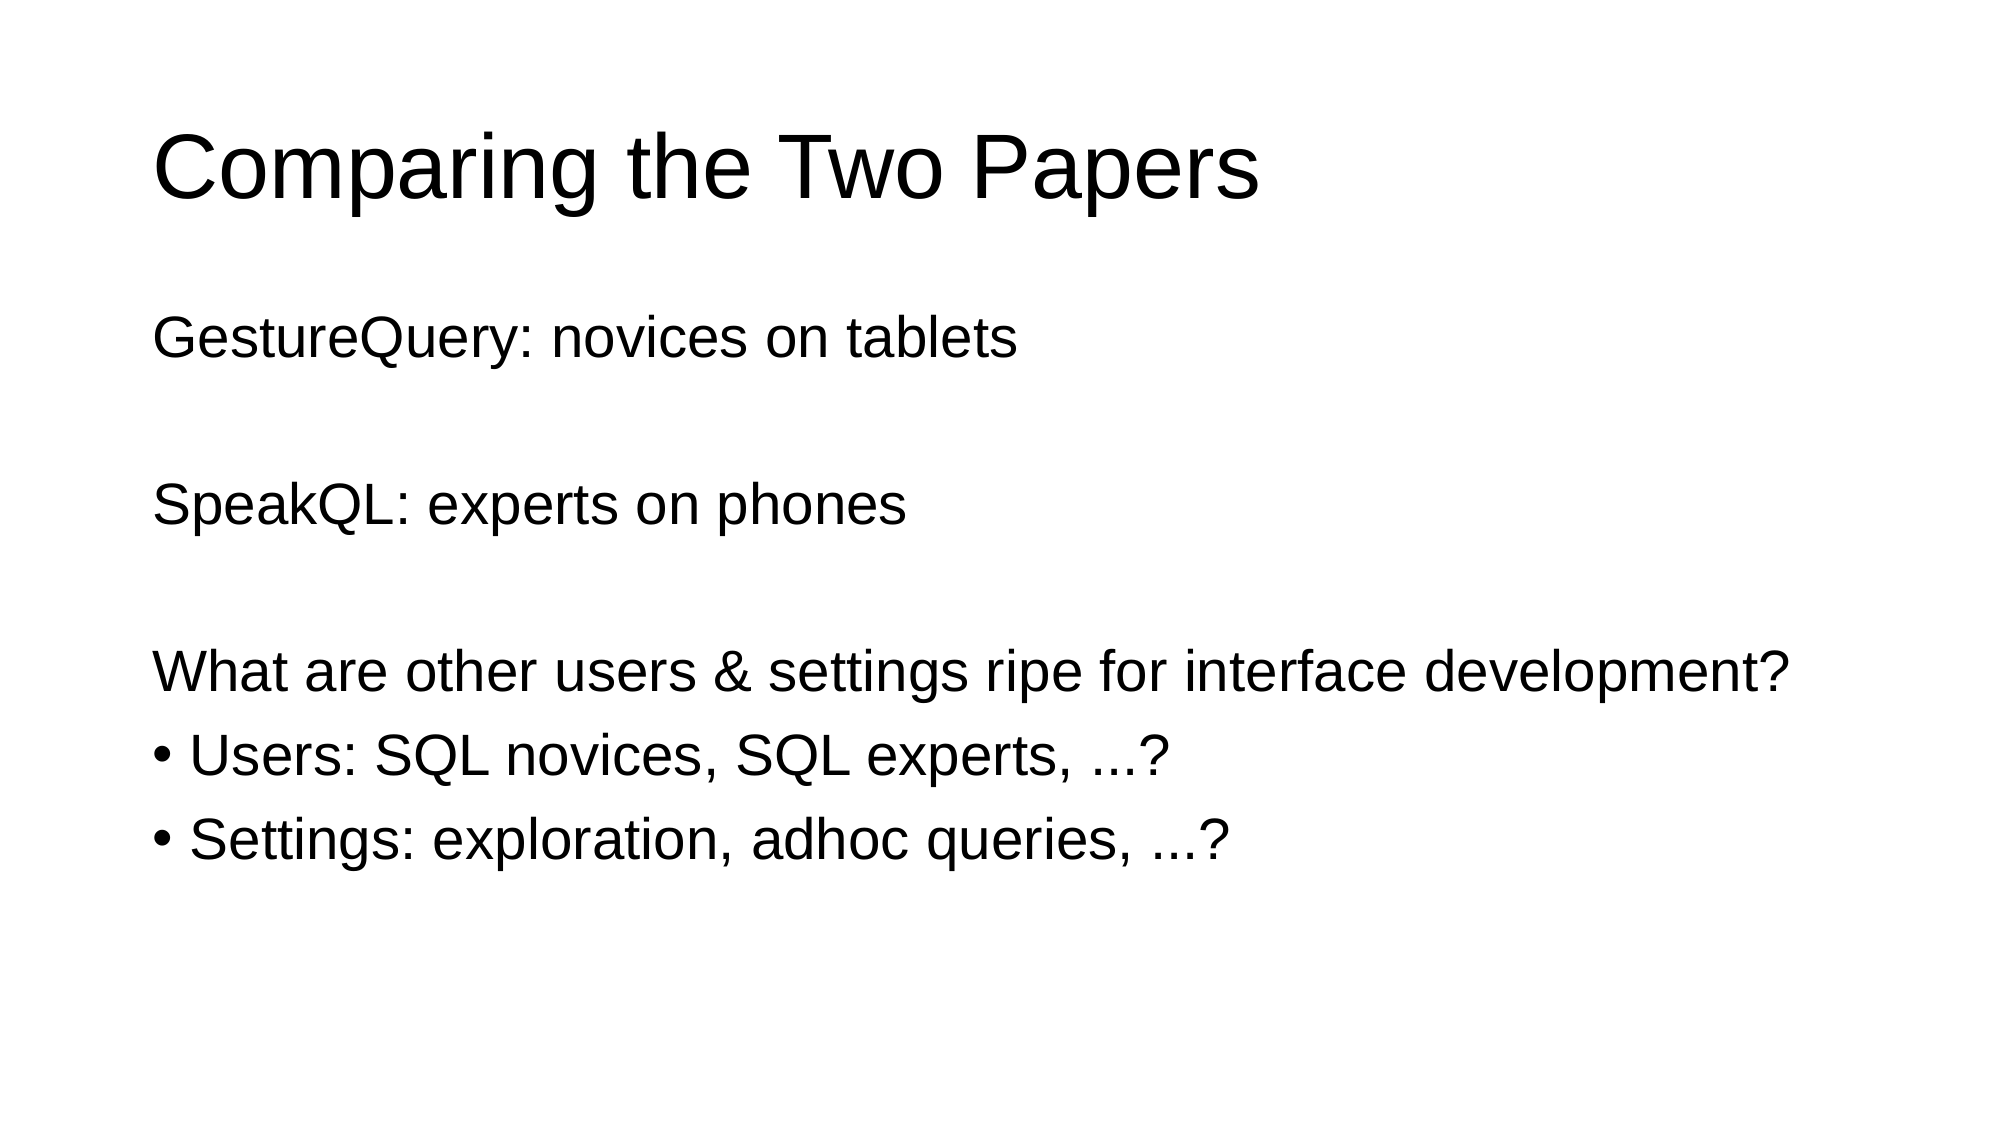

# Comparing the Two Papers
GestureQuery: novices on tablets

SpeakQL: experts on phones

What are other users & settings ripe for interface development?
Users: SQL novices, SQL experts, ...?
Settings: exploration, adhoc queries, ...?